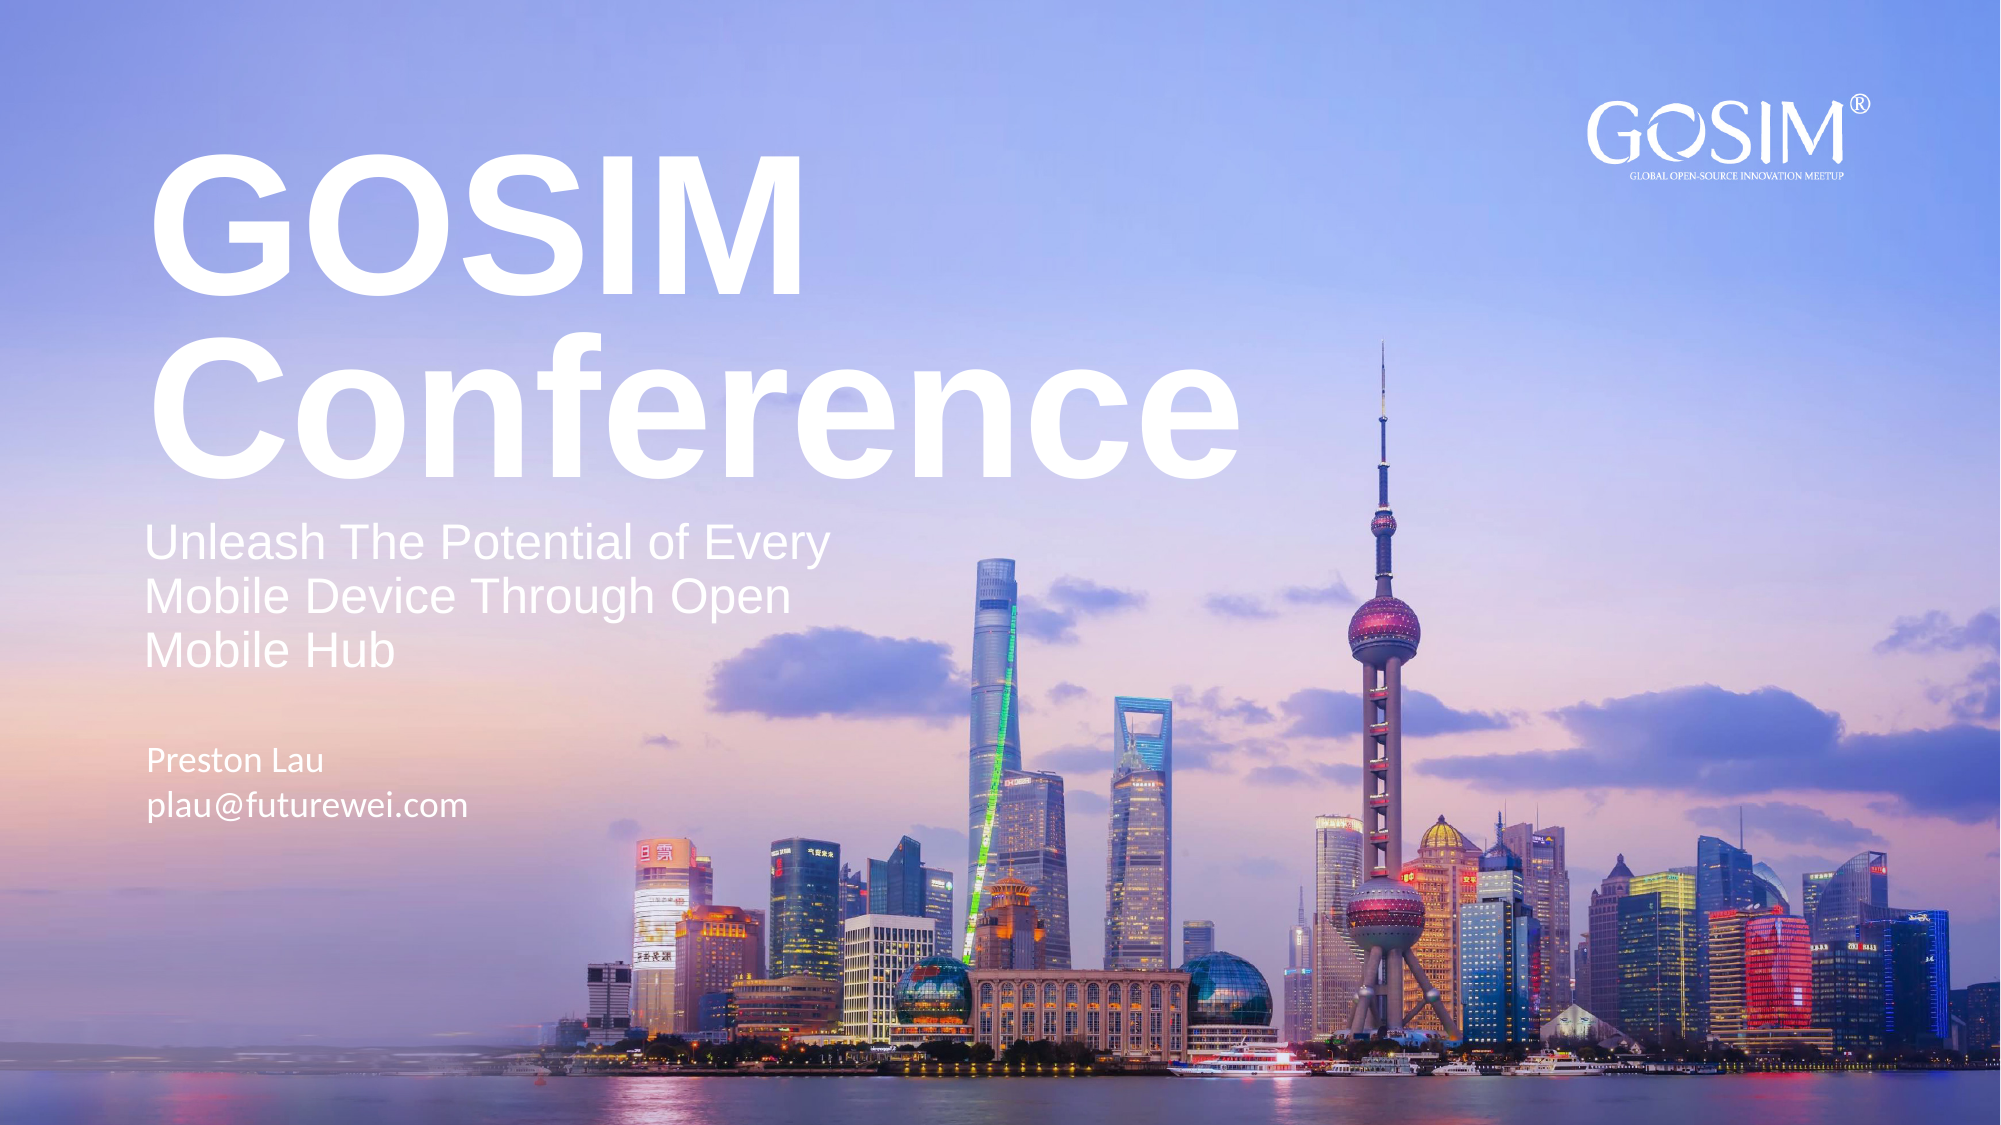

GOSIM
Conference
Unleash The Potential of Every Mobile Device Through Open Mobile Hub
Preston Lau
plau@futurewei.com